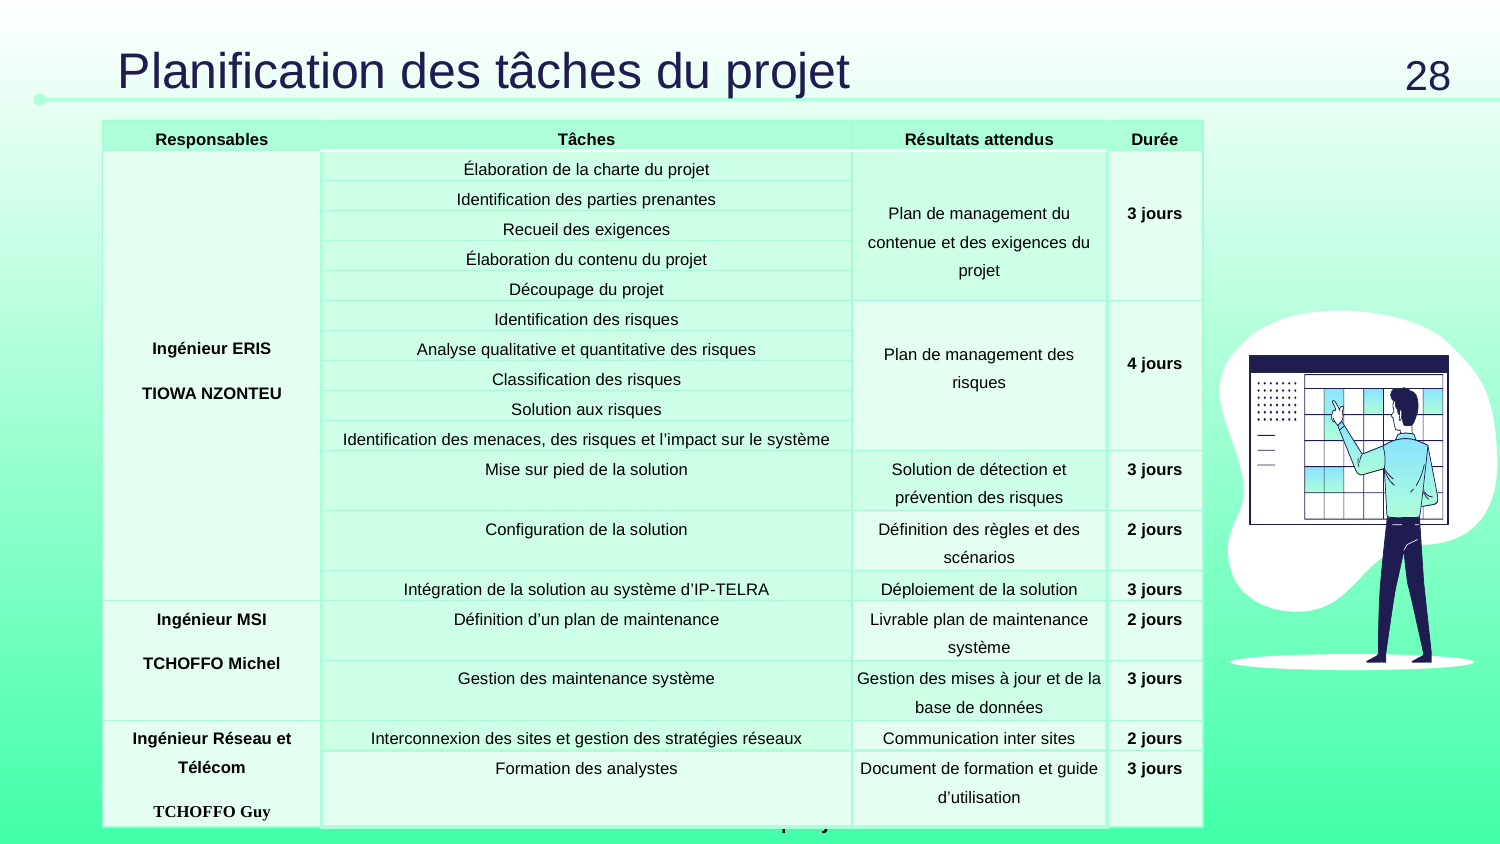

28
# Planification des tâches du projet
| Responsables | Tâches | Résultats attendus | Durée |
| --- | --- | --- | --- |
| Ingénieur ERIS TIOWA NZONTEU | Élaboration de la charte du projet | Plan de management du contenue et des exigences du projet | 3 jours |
|  | Identification des parties prenantes |  |  |
|  | Recueil des exigences |  |  |
|  | Élaboration du contenu du projet |  |  |
|  | Découpage du projet |  |  |
|  | Identification des risques | Plan de management des risques | 4 jours |
|  | Analyse qualitative et quantitative des risques |  |  |
|  | Classification des risques |  |  |
|  | Solution aux risques |  |  |
|  | Identification des menaces, des risques et l’impact sur le système |  |  |
|  | Mise sur pied de la solution | Solution de détection et prévention des risques | 3 jours |
|  | Configuration de la solution | Définition des règles et des scénarios | 2 jours |
|  | Intégration de la solution au système d’IP-TELRA | Déploiement de la solution | 3 jours |
| Ingénieur MSI TCHOFFO Michel | Définition d’un plan de maintenance | Livrable plan de maintenance système | 2 jours |
|  | Gestion des maintenance système | Gestion des mises à jour et de la base de données | 3 jours |
| Ingénieur Réseau et Télécom TCHOFFO Guy | Interconnexion des sites et gestion des stratégies réseaux | Communication inter sites | 2 jours |
|  | Formation des analystes | Document de formation et guide d’utilisation | 3 jours |

Planification des tâches du projet